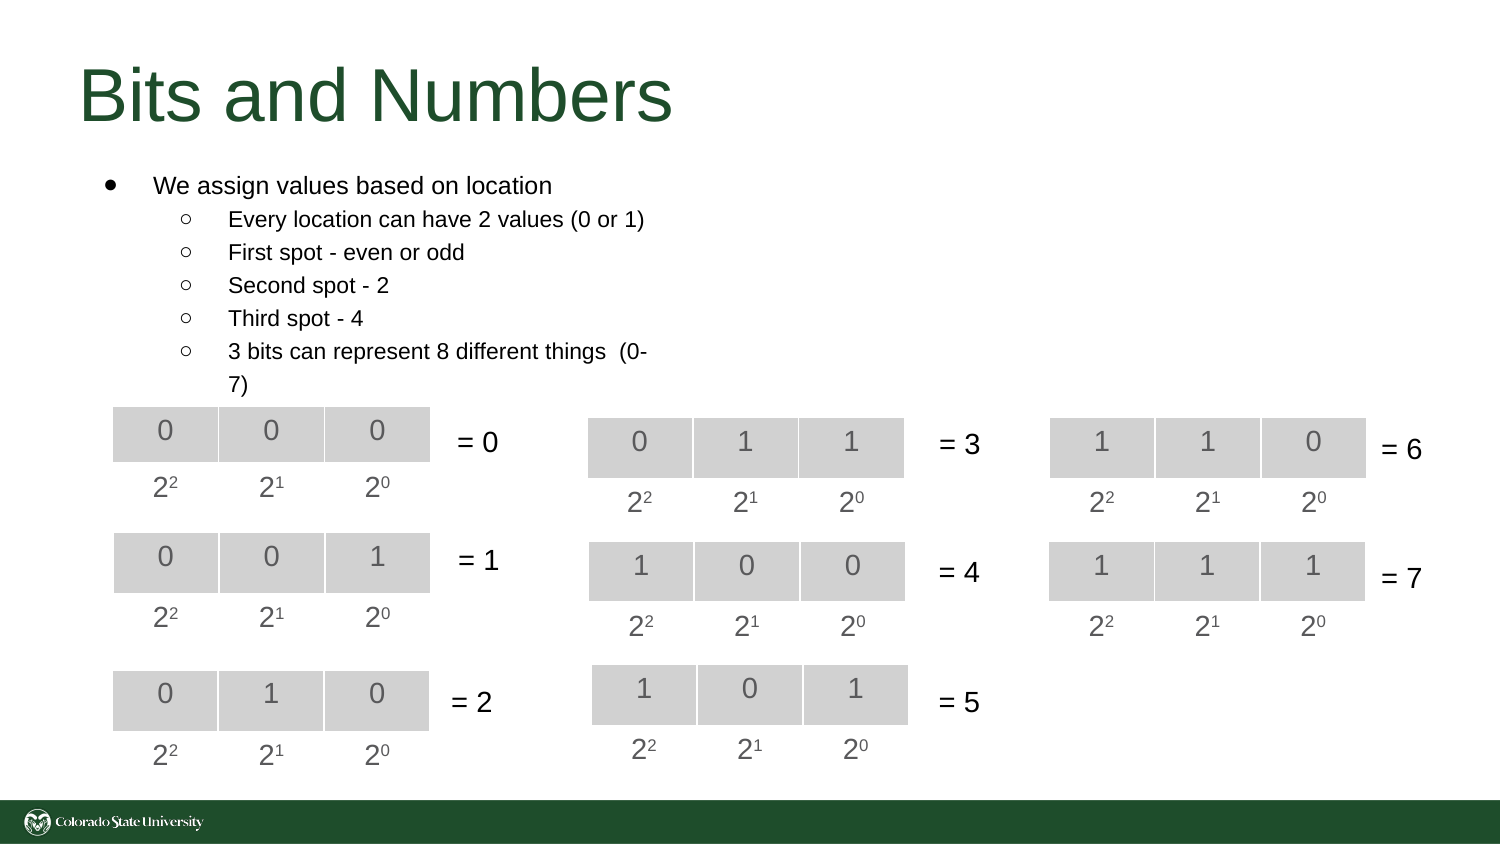

# Bits and Numbers
We assign values based on location
Every location can have 2 values (0 or 1)
First spot - even or odd
Second spot - 2
Third spot - 4
3 bits can represent 8 different things  (0-7)

| 0 | 0 | 0 |
| --- | --- | --- |
| 22 | 21 | 20 |
= 0
| 0 | 1 | 1 |
| --- | --- | --- |
| 22 | 21 | 20 |
| 1 | 1 | 0 |
| --- | --- | --- |
| 22 | 21 | 20 |
= 3
= 6
| 0 | 0 | 1 |
| --- | --- | --- |
| 22 | 21 | 20 |
= 1
| 1 | 0 | 0 |
| --- | --- | --- |
| 22 | 21 | 20 |
| 1 | 1 | 1 |
| --- | --- | --- |
| 22 | 21 | 20 |
= 4
= 7
| 1 | 0 | 1 |
| --- | --- | --- |
| 22 | 21 | 20 |
| 0 | 1 | 0 |
| --- | --- | --- |
| 22 | 21 | 20 |
= 2
= 5